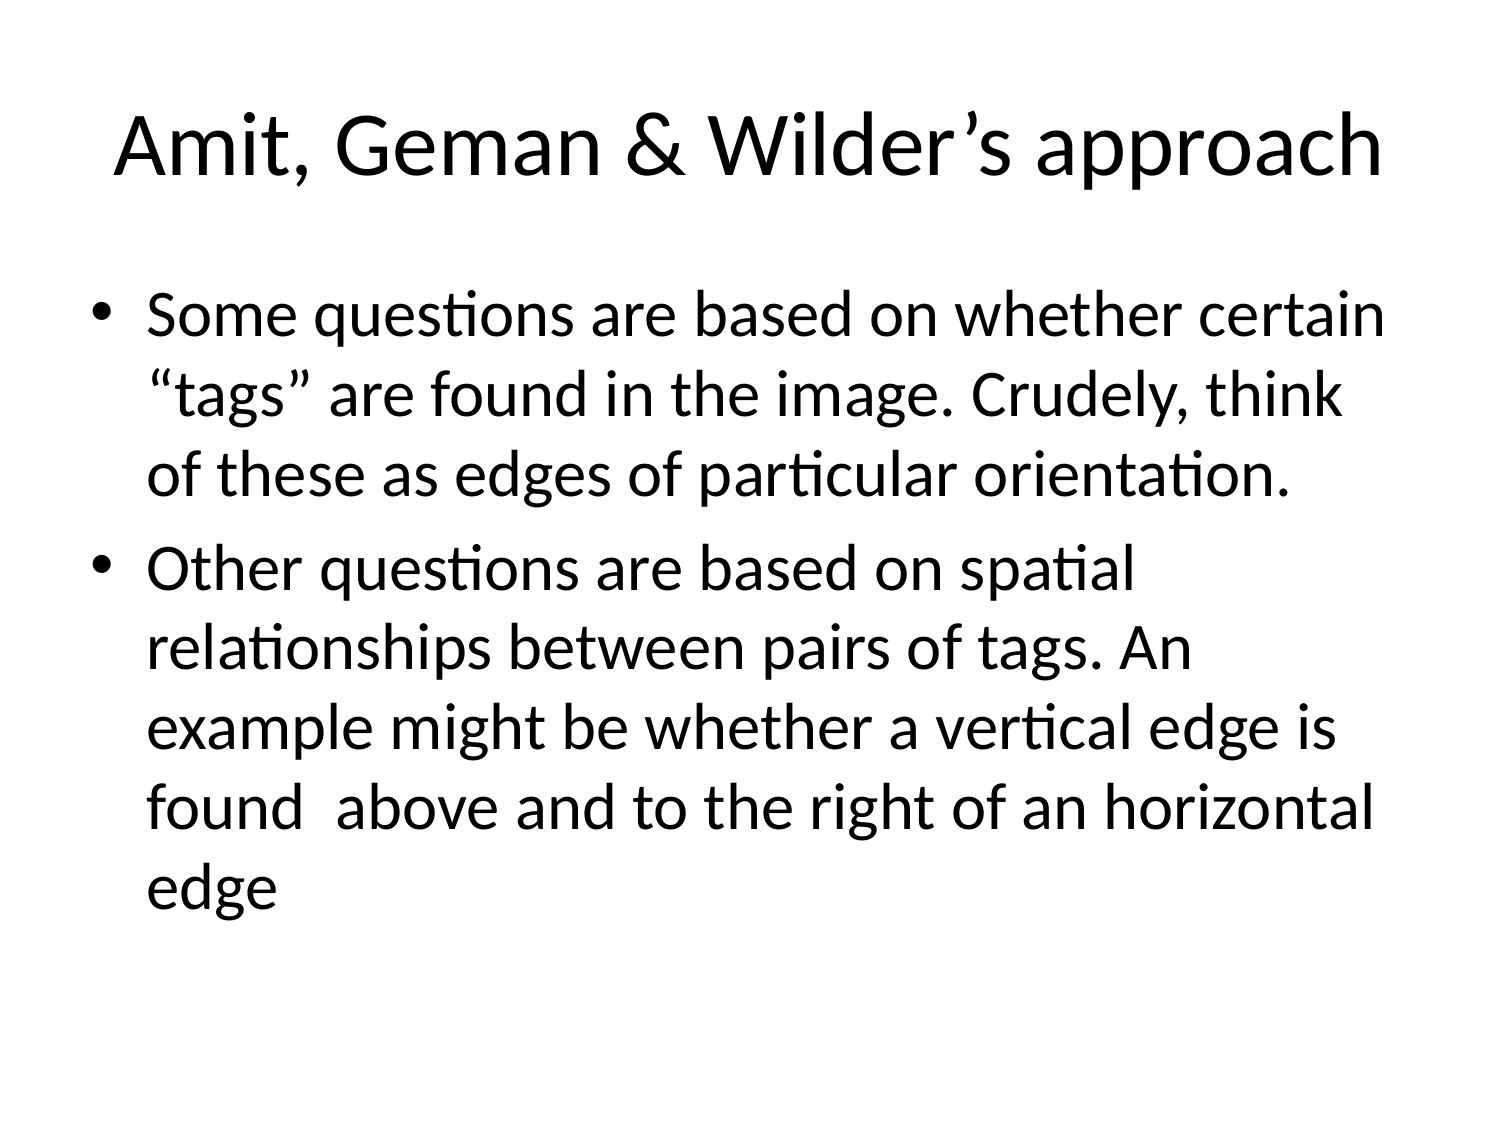

# Amit, Geman & Wilder’s approach
Some questions are based on whether certain “tags” are found in the image. Crudely, think of these as edges of particular orientation.
Other questions are based on spatial relationships between pairs of tags. An example might be whether a vertical edge is found  above and to the right of an horizontal edge